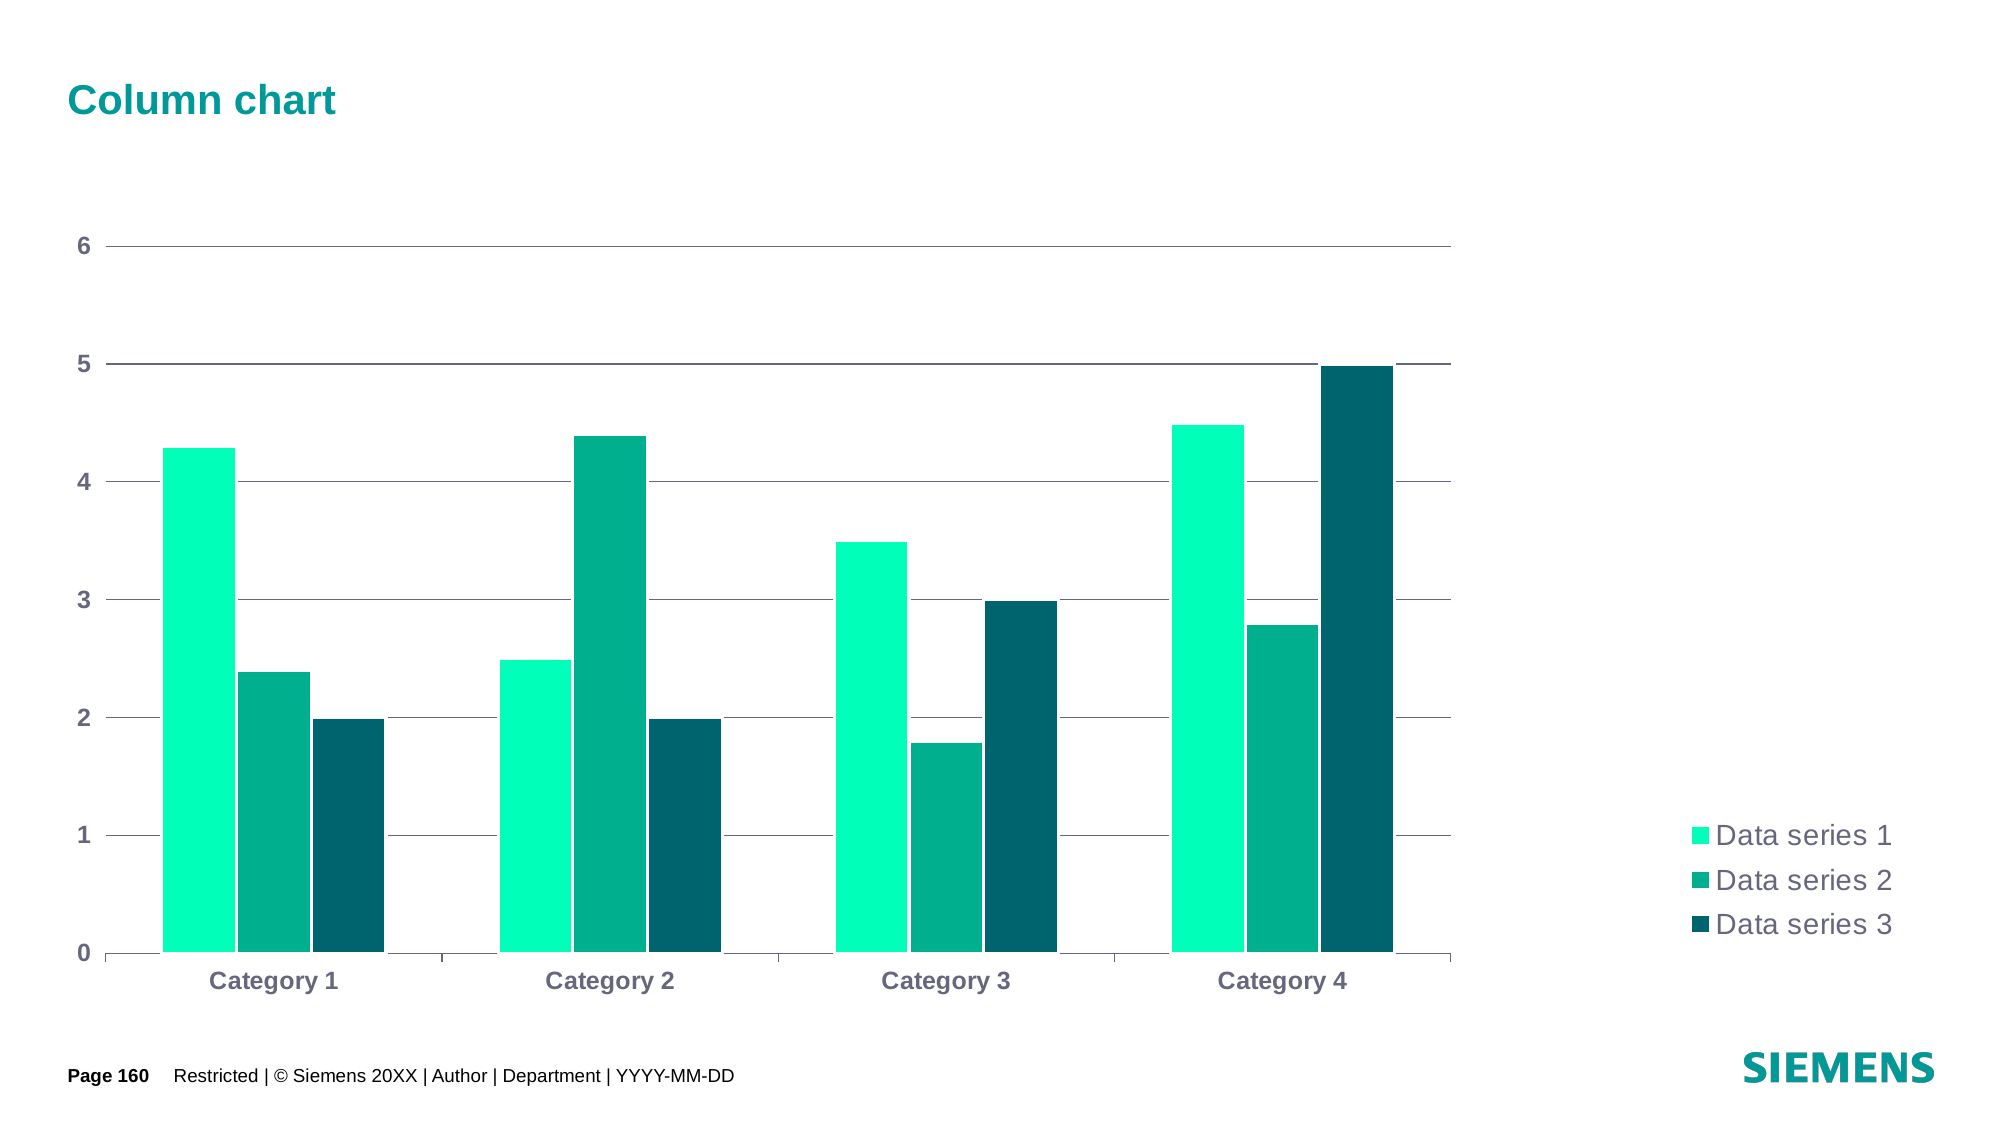

# Column chart

### Chart

| Category | Data series 1 | Data series 2 | Data series 3 |
|---|---|---|---|
| Category 1 | 4.3 | 2.4 | 2.0 |
| Category 2 | 2.5 | 4.4 | 2.0 |
| Category 3 | 3.5 | 1.8 | 3.0 |
| Category 4 | 4.5 | 2.8 | 5.0 |
Page 160
Restricted | © Siemens 20XX | Author | Department | YYYY-MM-DD